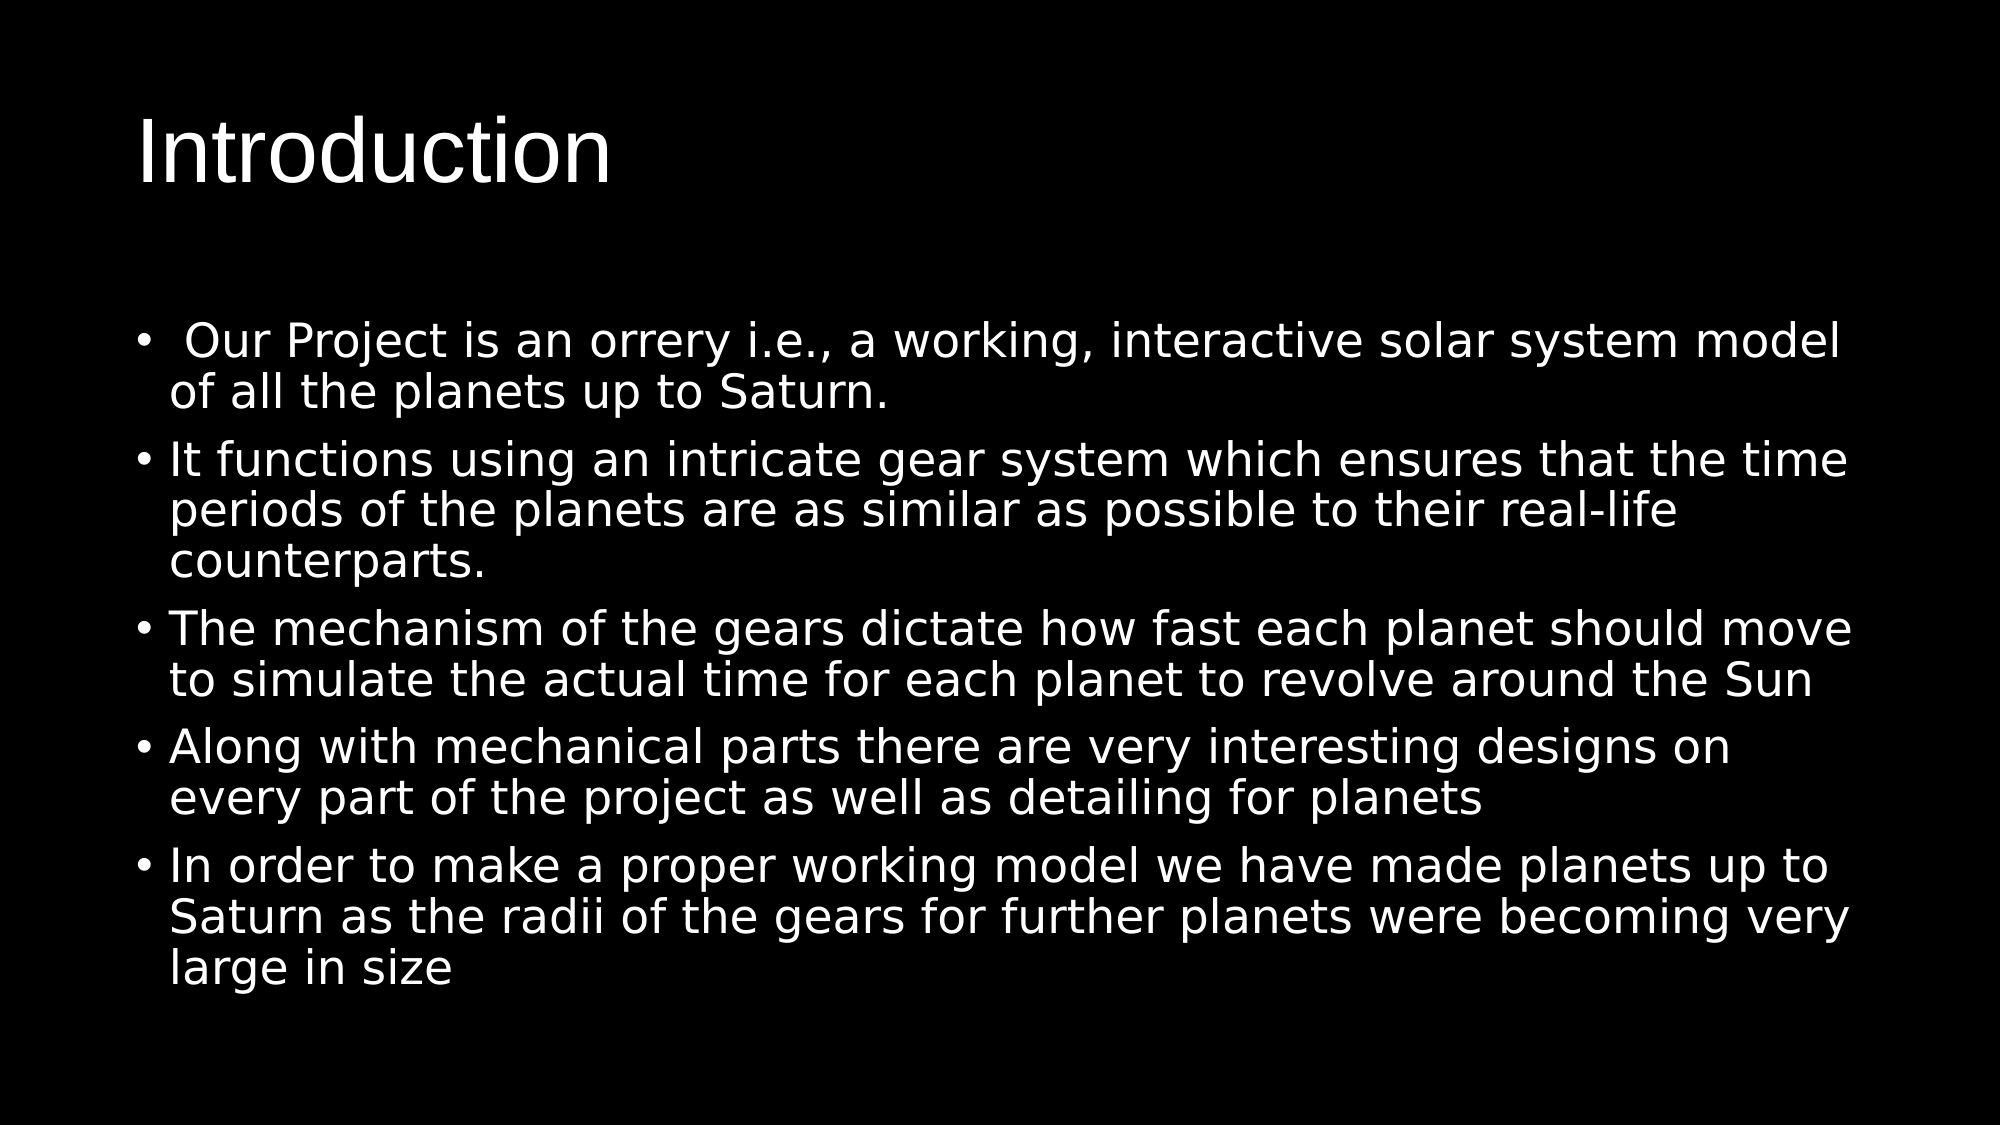

# Introduction
 Our Project is an orrery i.e., a working, interactive solar system model of all the planets up to Saturn.
It functions using an intricate gear system which ensures that the time periods of the planets are as similar as possible to their real-life counterparts.
The mechanism of the gears dictate how fast each planet should move to simulate the actual time for each planet to revolve around the Sun
Along with mechanical parts there are very interesting designs on every part of the project as well as detailing for planets
In order to make a proper working model we have made planets up to Saturn as the radii of the gears for further planets were becoming very large in size